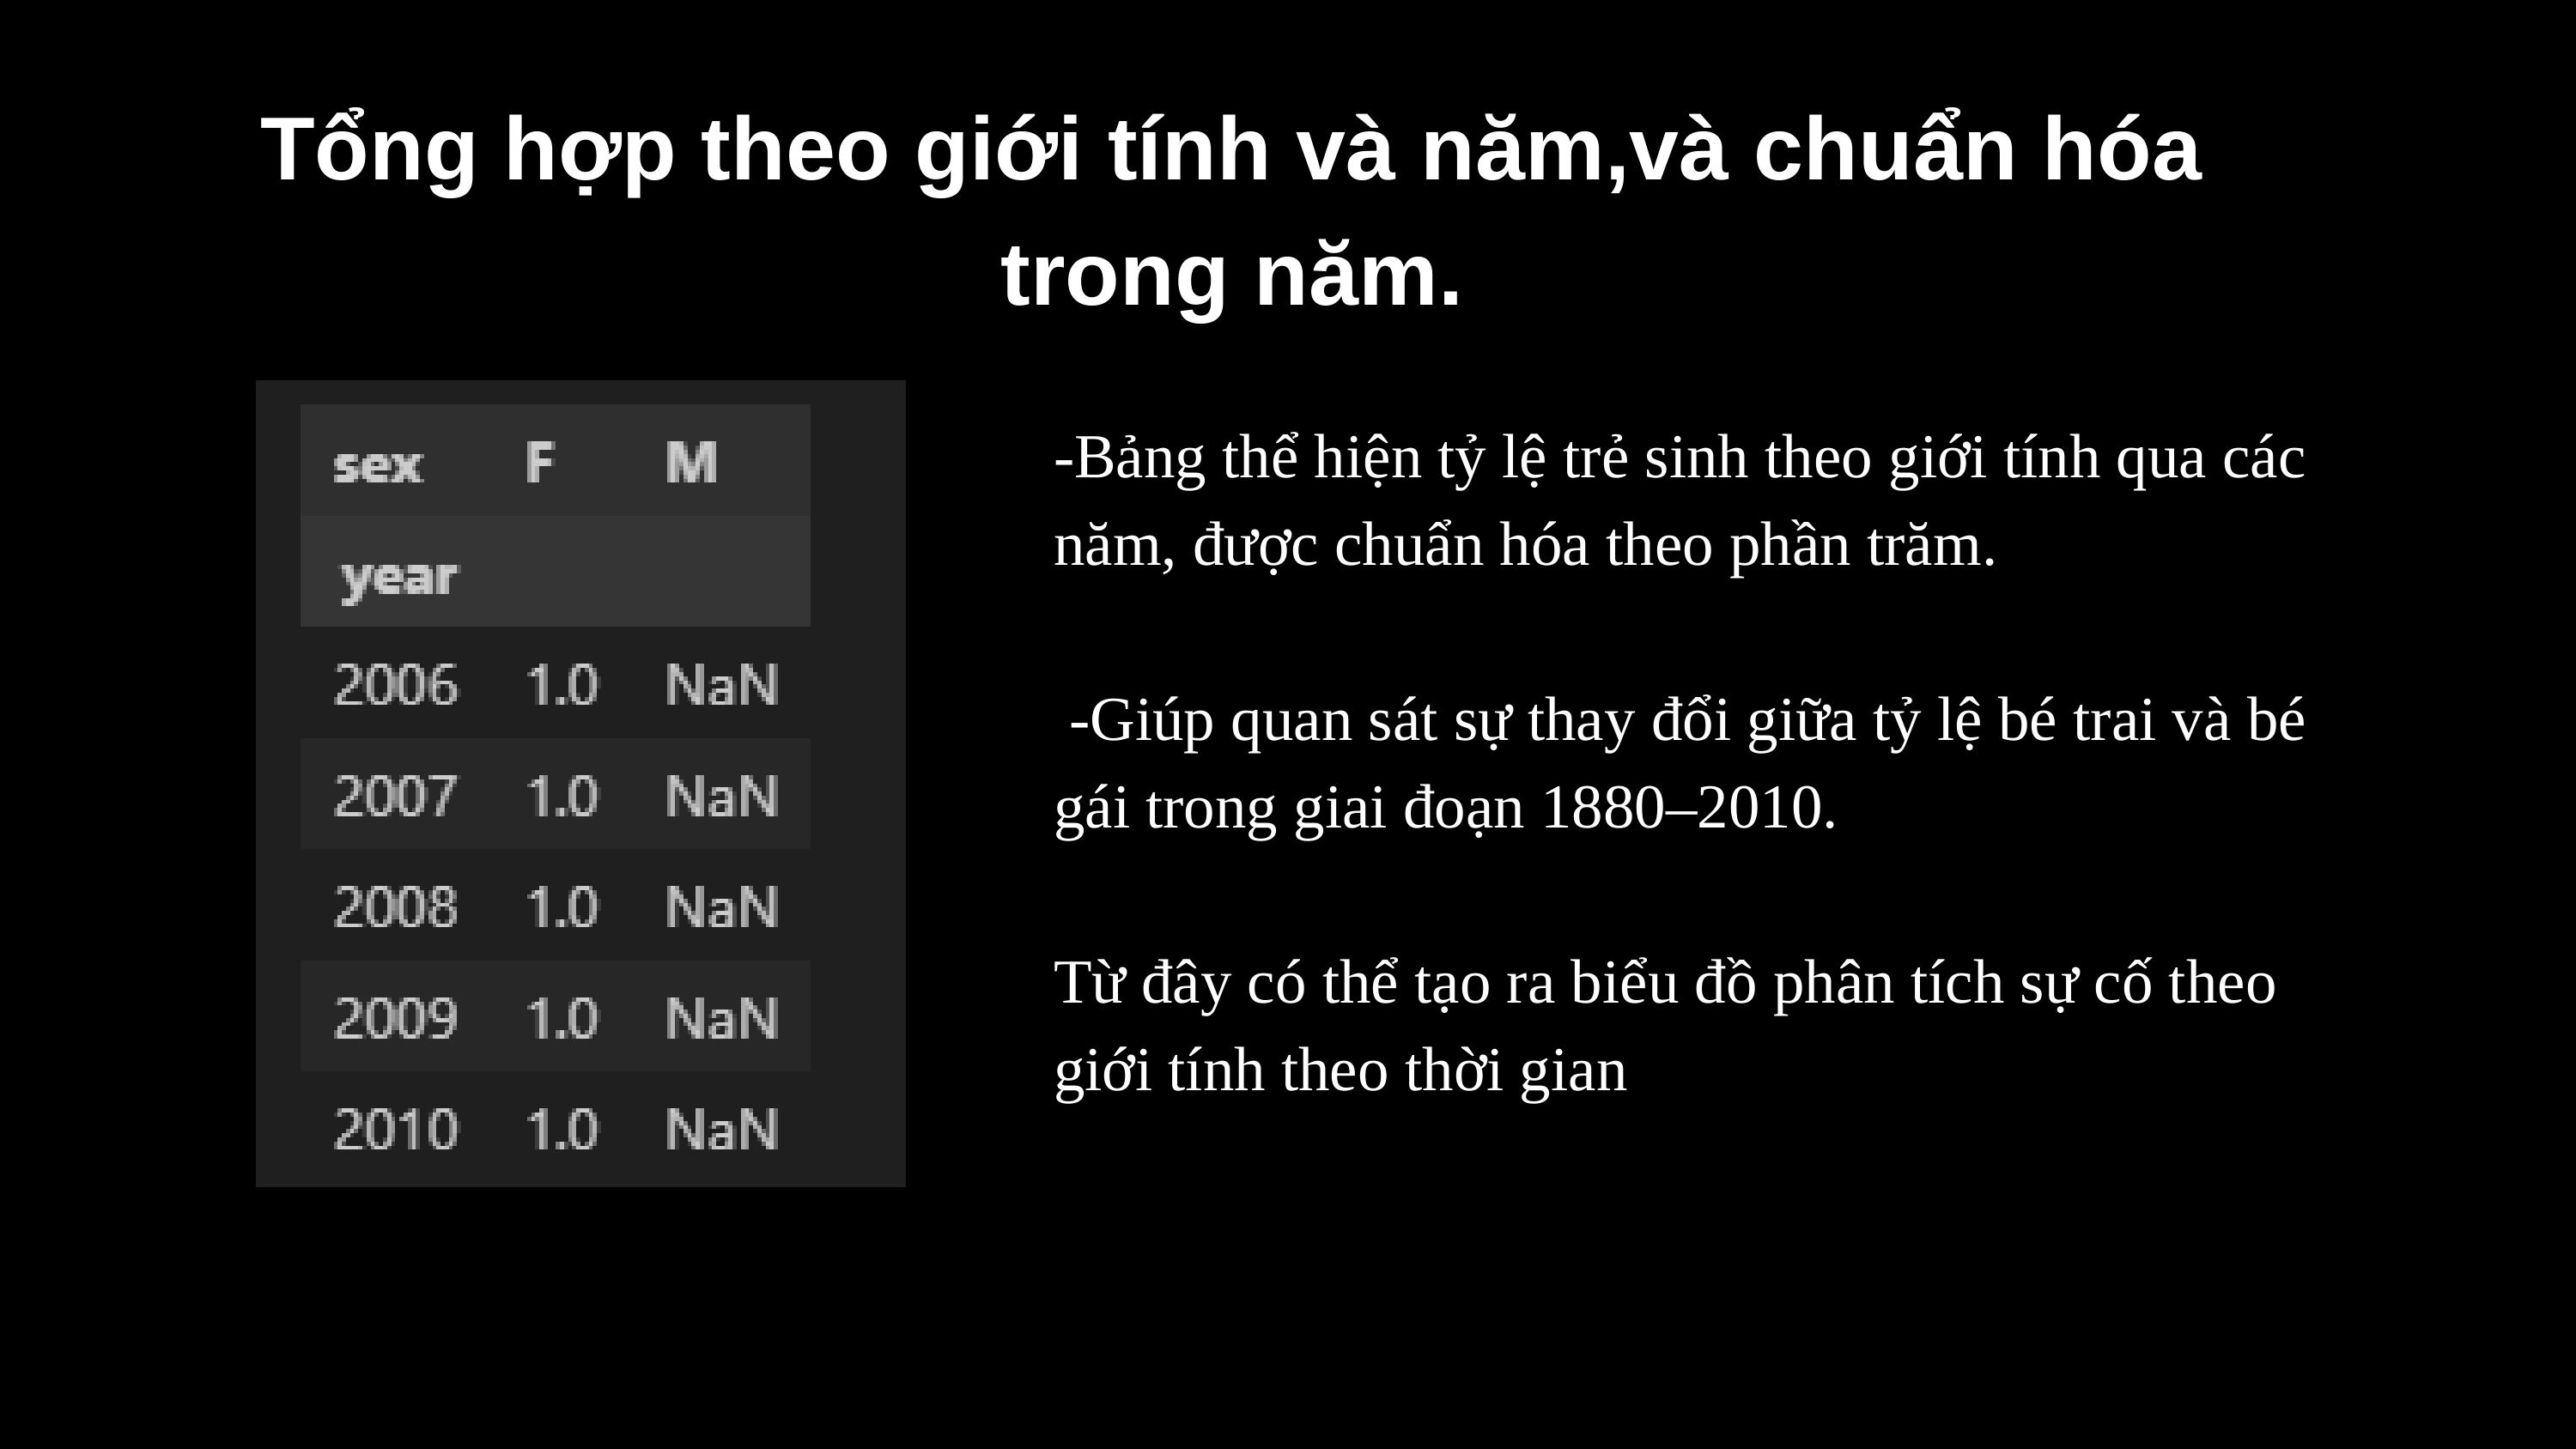

Tổng hợp theo giới tính và năm,và chuẩn hóa trong năm.

-Bảng thể hiện tỷ lệ trẻ sinh theo giới tính qua các năm, được chuẩn hóa theo phần trăm.

 -Giúp quan sát sự thay đổi giữa tỷ lệ bé trai và bé gái trong giai đoạn 1880–2010.

Từ đây có thể tạo ra biểu đồ phân tích sự cố theo giới tính theo thời gian